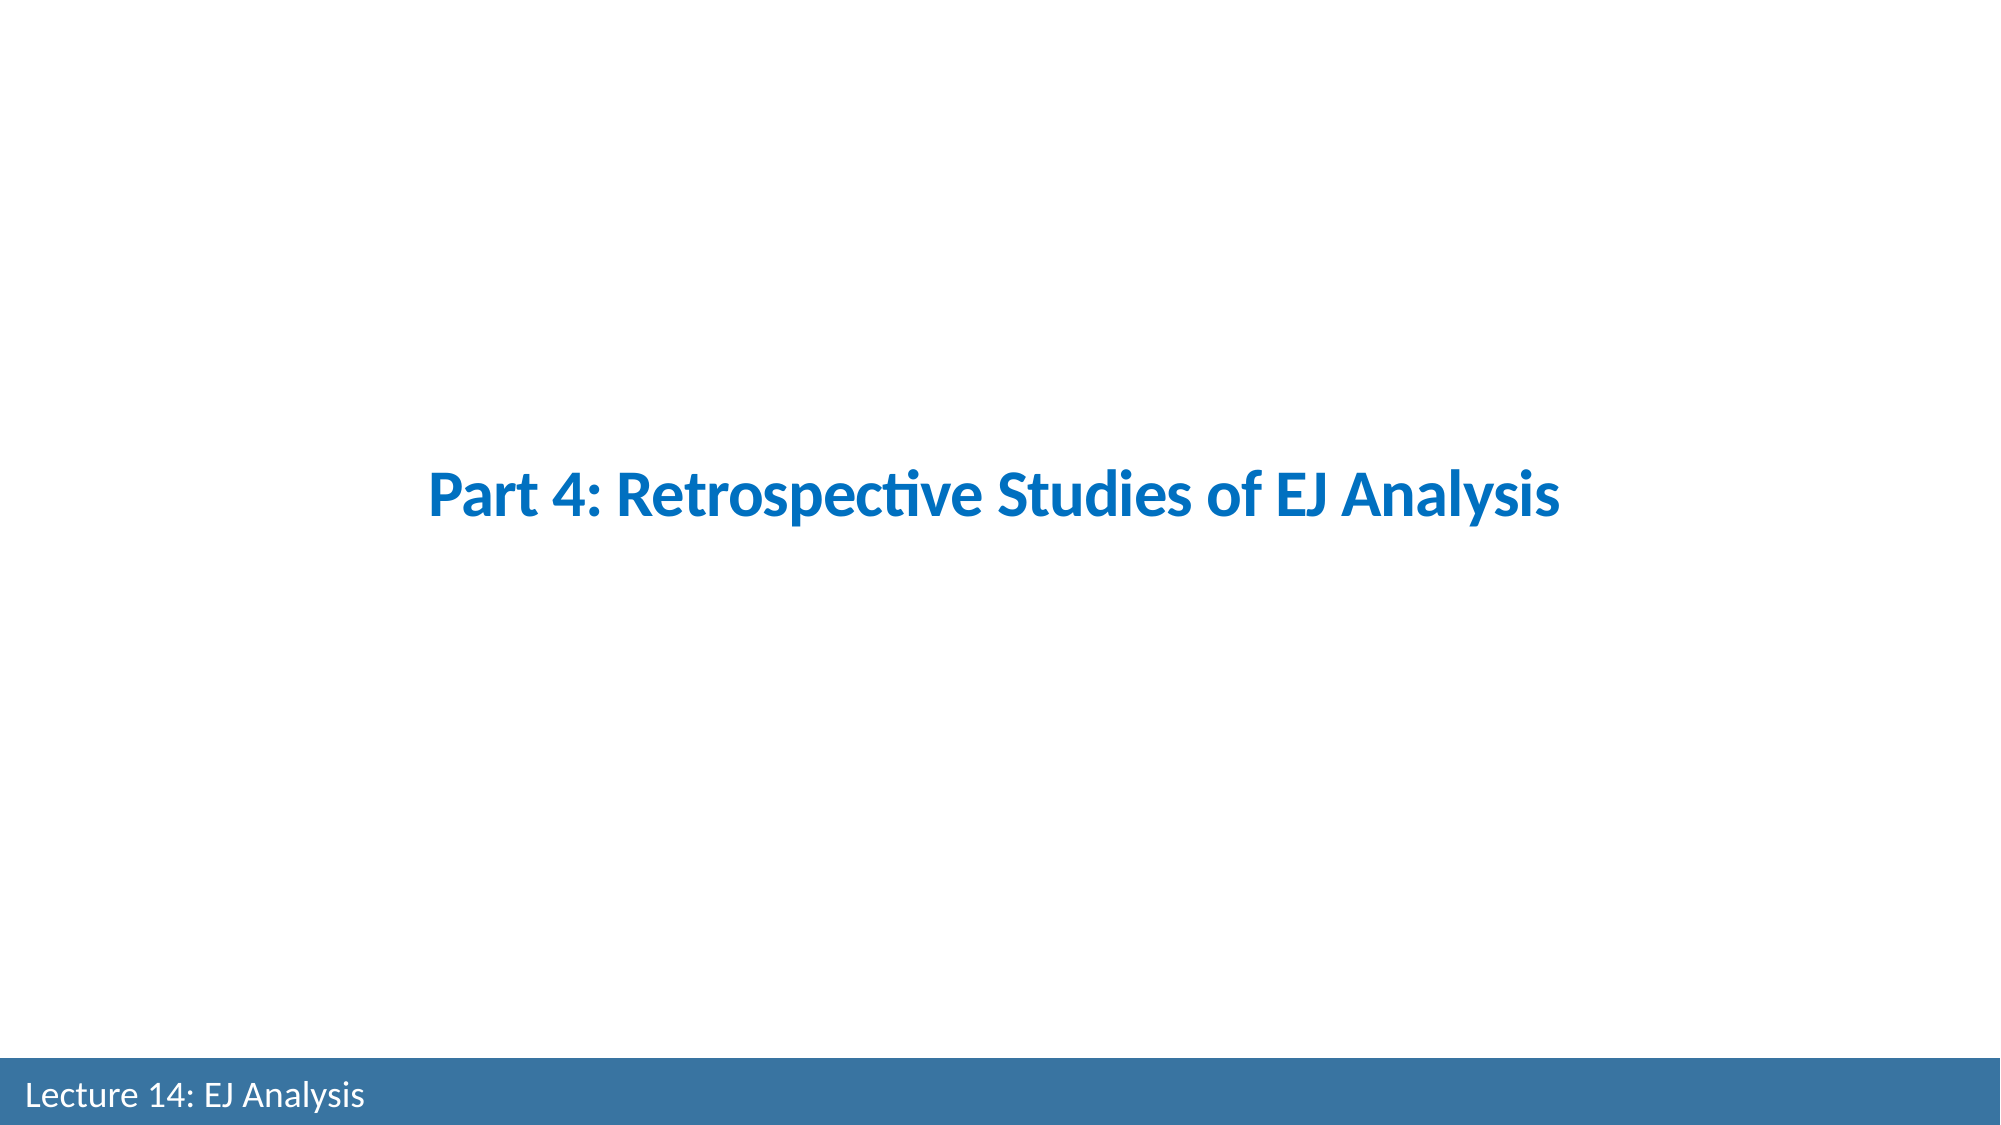

# Part 4: Retrospective Studies of EJ Analysis